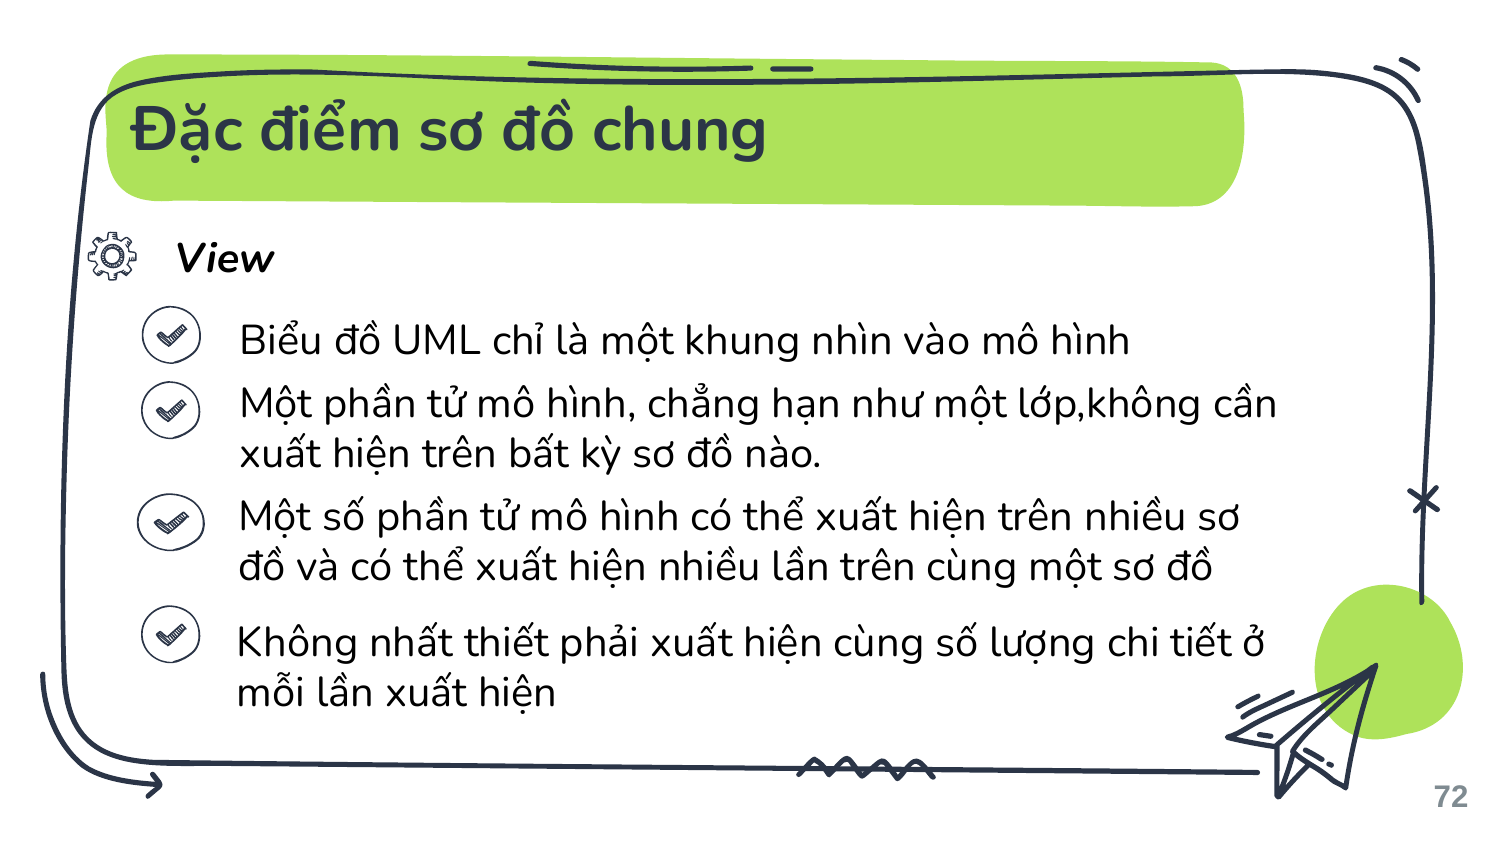

# Đặc điểm sơ đồ chung
View

Biểu đồ UML chỉ là một khung nhìn vào mô hình
Một phần tử mô hình, chẳng hạn như một lớp,không cần xuất hiện trên bất kỳ sơ đồ nào.

Một số phần tử mô hình có thể xuất hiện trên nhiều sơ đồ và có thể xuất hiện nhiều lần trên cùng một sơ đồ

Không nhất thiết phải xuất hiện cùng số lượng chi tiết ở mỗi lần xuất hiện

72